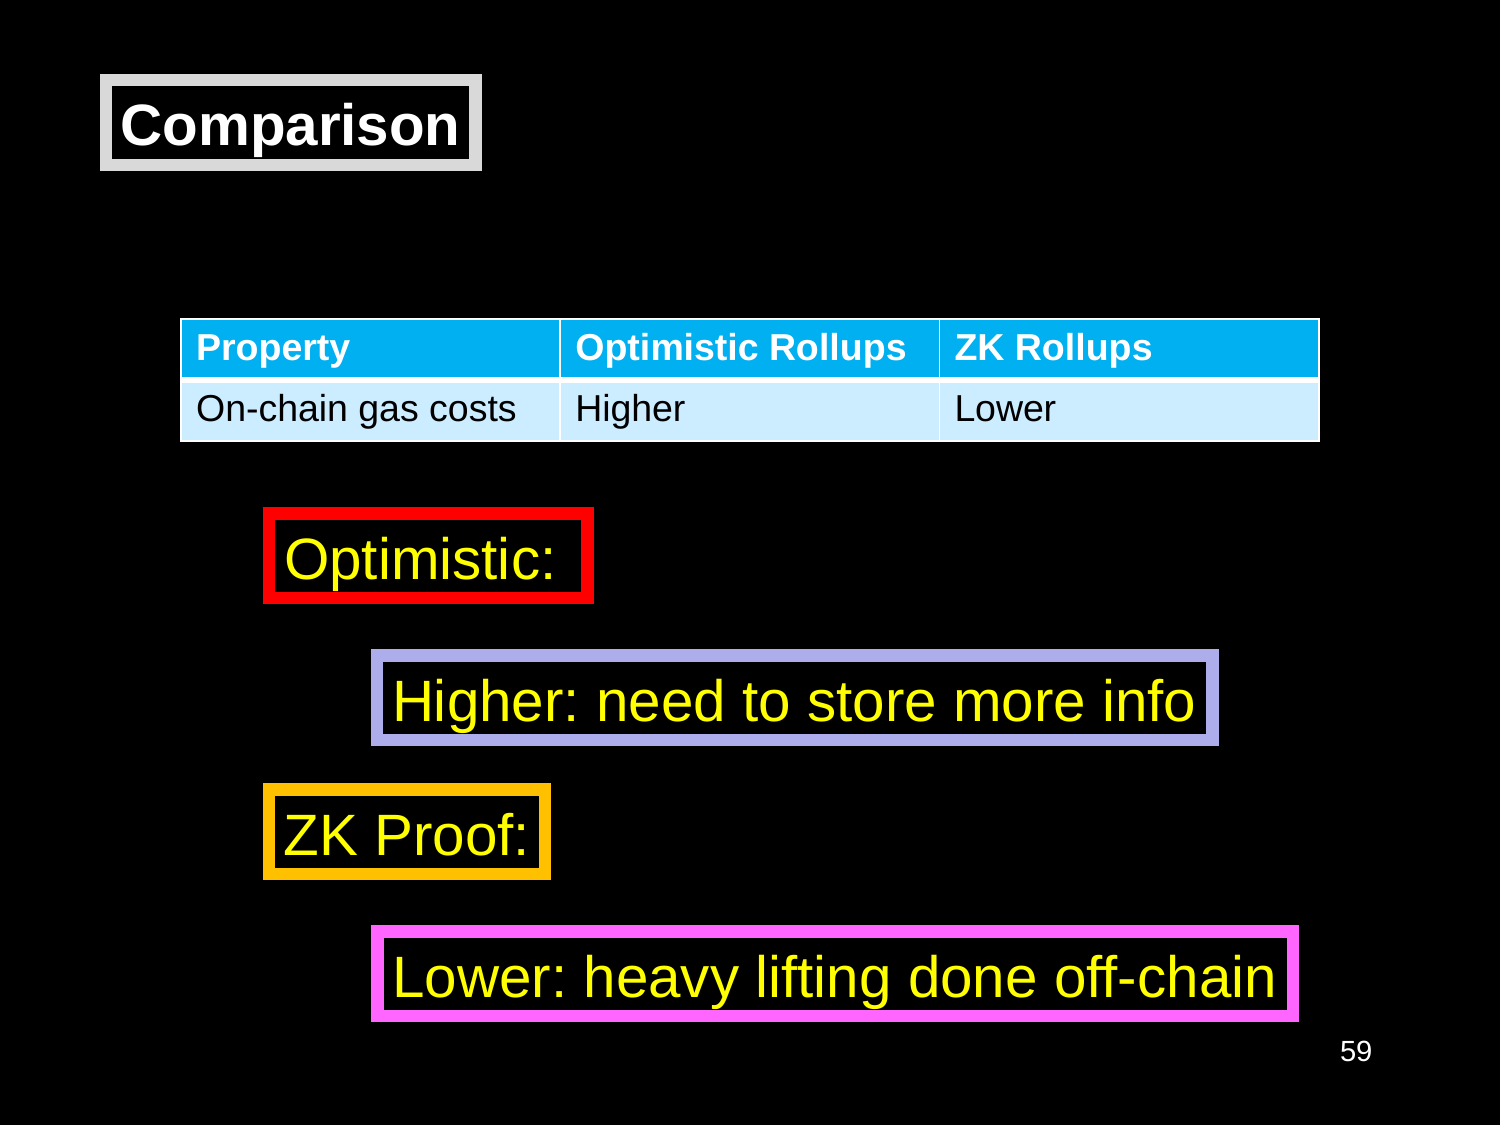

Comparison
| Property | Optimistic Rollups | ZK Rollups |
| --- | --- | --- |
| On-chain gas costs | Higher | Lower |
Optimistic:
Higher: need to store more info
ZK Proof:
Lower: heavy lifting done off-chain
59